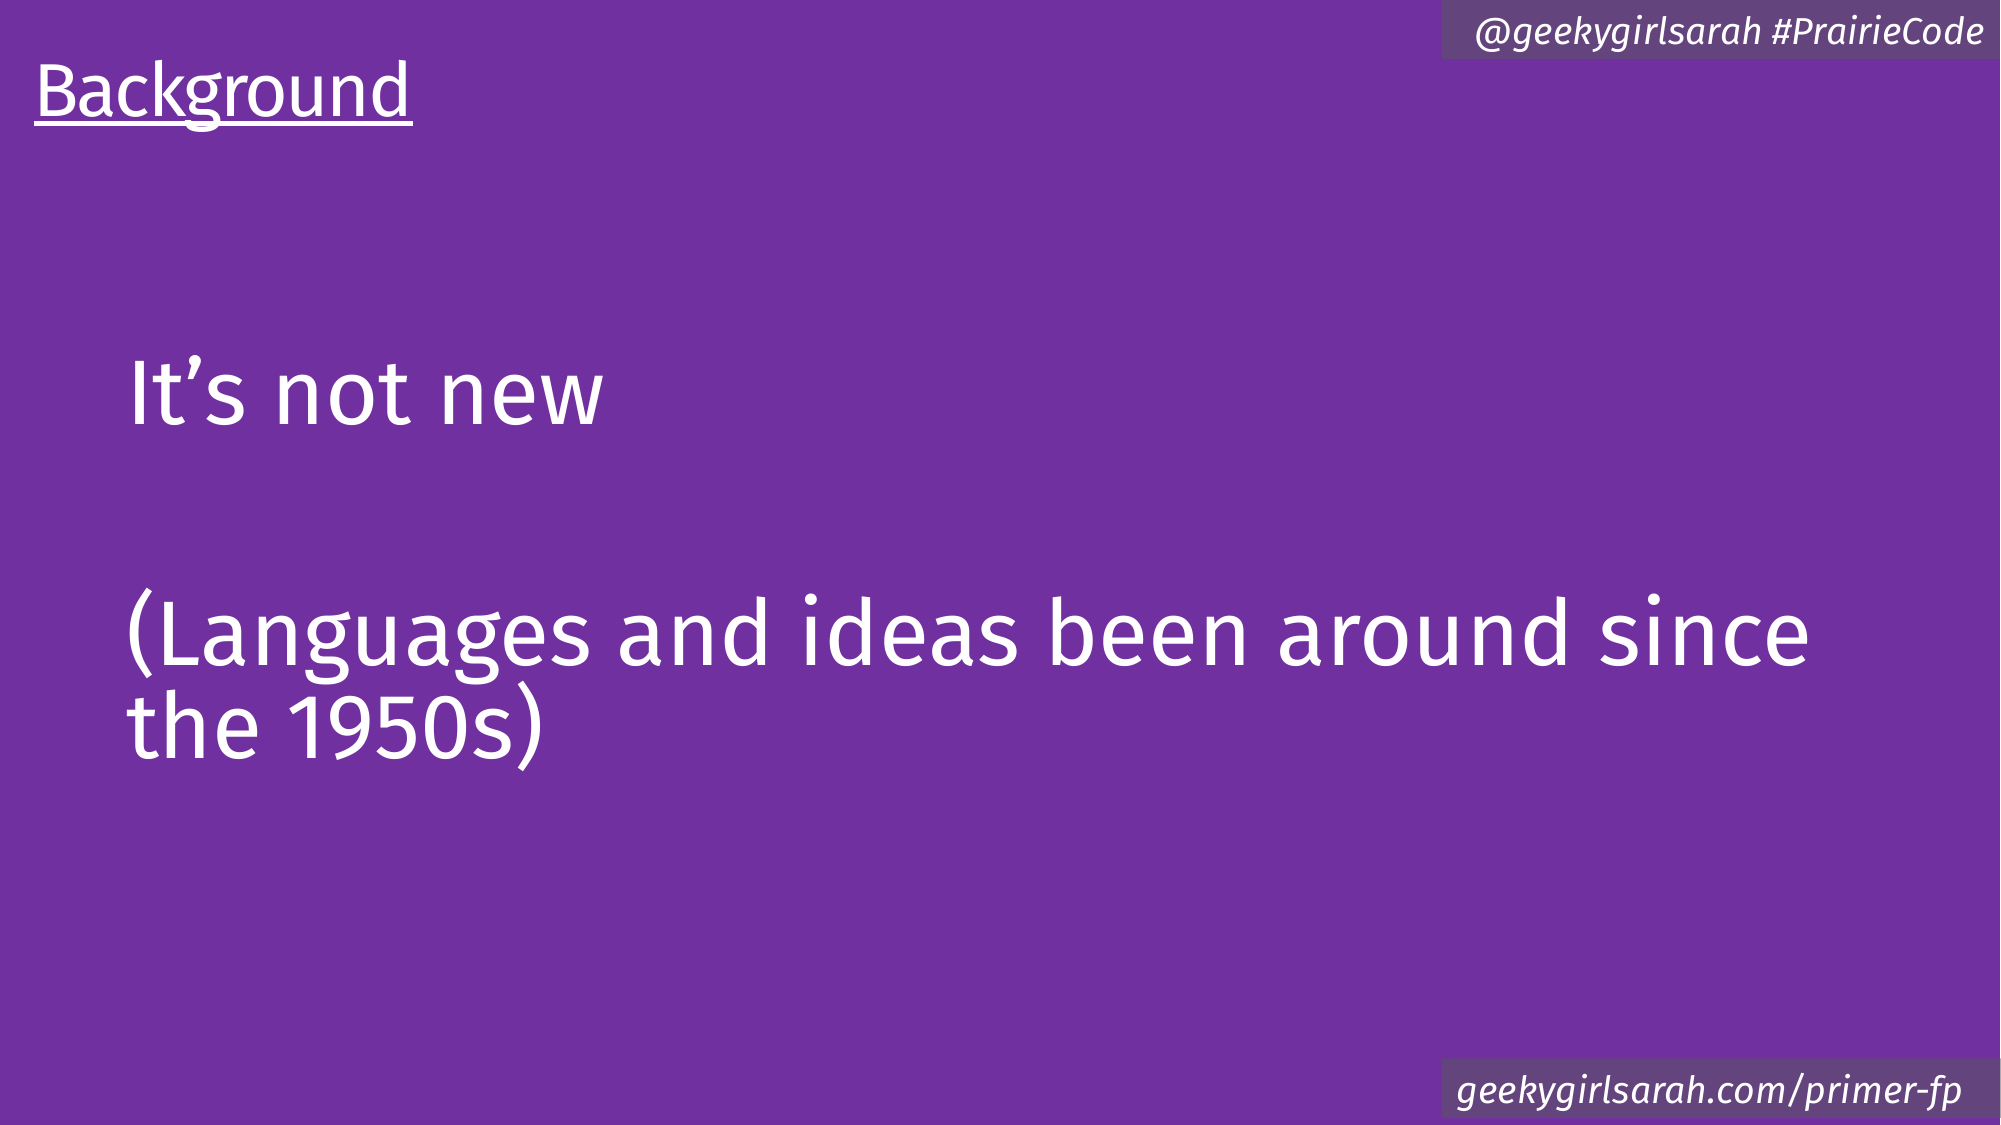

# Background
It’s not new

(Languages and ideas been around since the 1950s)